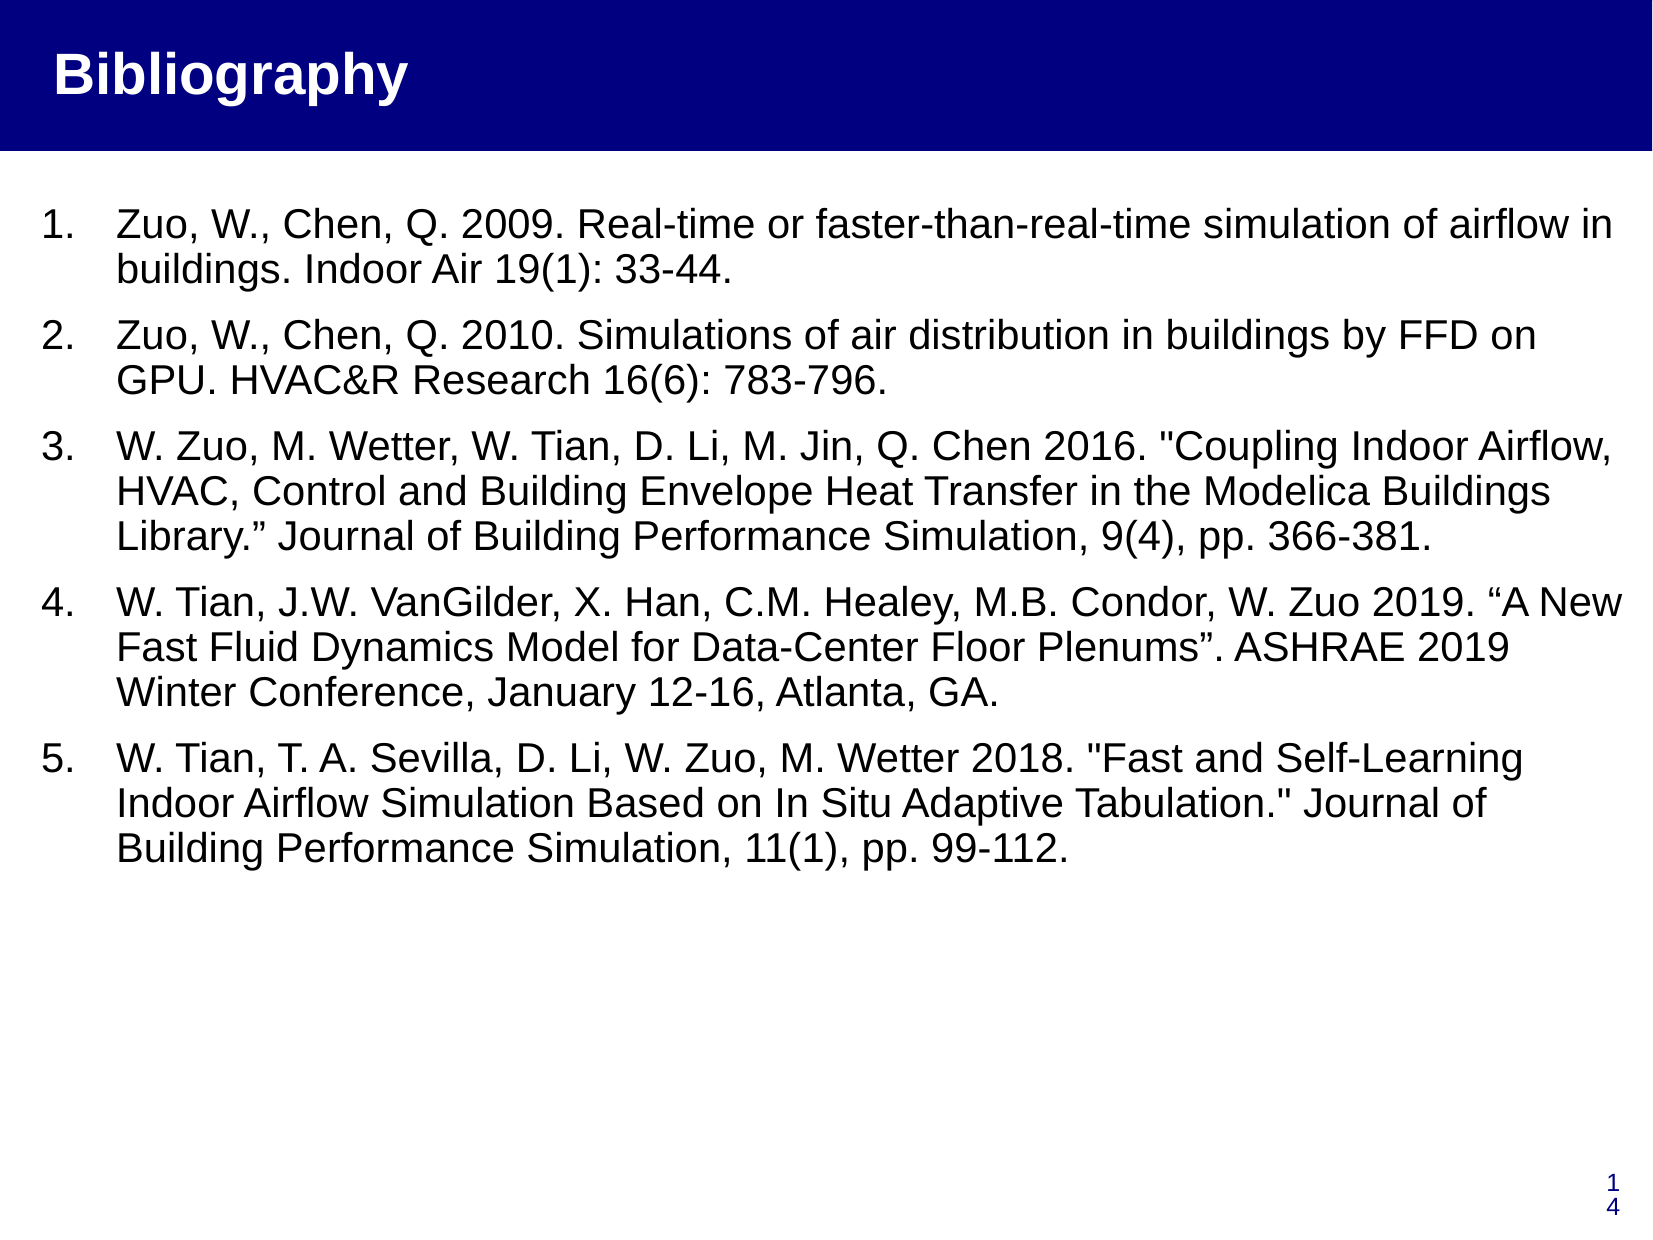

Bibliography
Zuo, W., Chen, Q. 2009. Real-time or faster-than-real-time simulation of airflow in buildings. Indoor Air 19(1): 33-44.
Zuo, W., Chen, Q. 2010. Simulations of air distribution in buildings by FFD on GPU. HVAC&R Research 16(6): 783-796.
W. Zuo, M. Wetter, W. Tian, D. Li, M. Jin, Q. Chen 2016. "Coupling Indoor Airflow, HVAC, Control and Building Envelope Heat Transfer in the Modelica Buildings Library.” Journal of Building Performance Simulation, 9(4), pp. 366-381.
W. Tian, J.W. VanGilder, X. Han, C.M. Healey, M.B. Condor, W. Zuo 2019. “A New Fast Fluid Dynamics Model for Data-Center Floor Plenums”. ASHRAE 2019 Winter Conference, January 12-16, Atlanta, GA.
W. Tian, T. A. Sevilla, D. Li, W. Zuo, M. Wetter 2018. "Fast and Self-Learning Indoor Airflow Simulation Based on In Situ Adaptive Tabulation." Journal of Building Performance Simulation, 11(1), pp. 99-112.

Performance Simulation, 11(1), pp. 99-112.

14